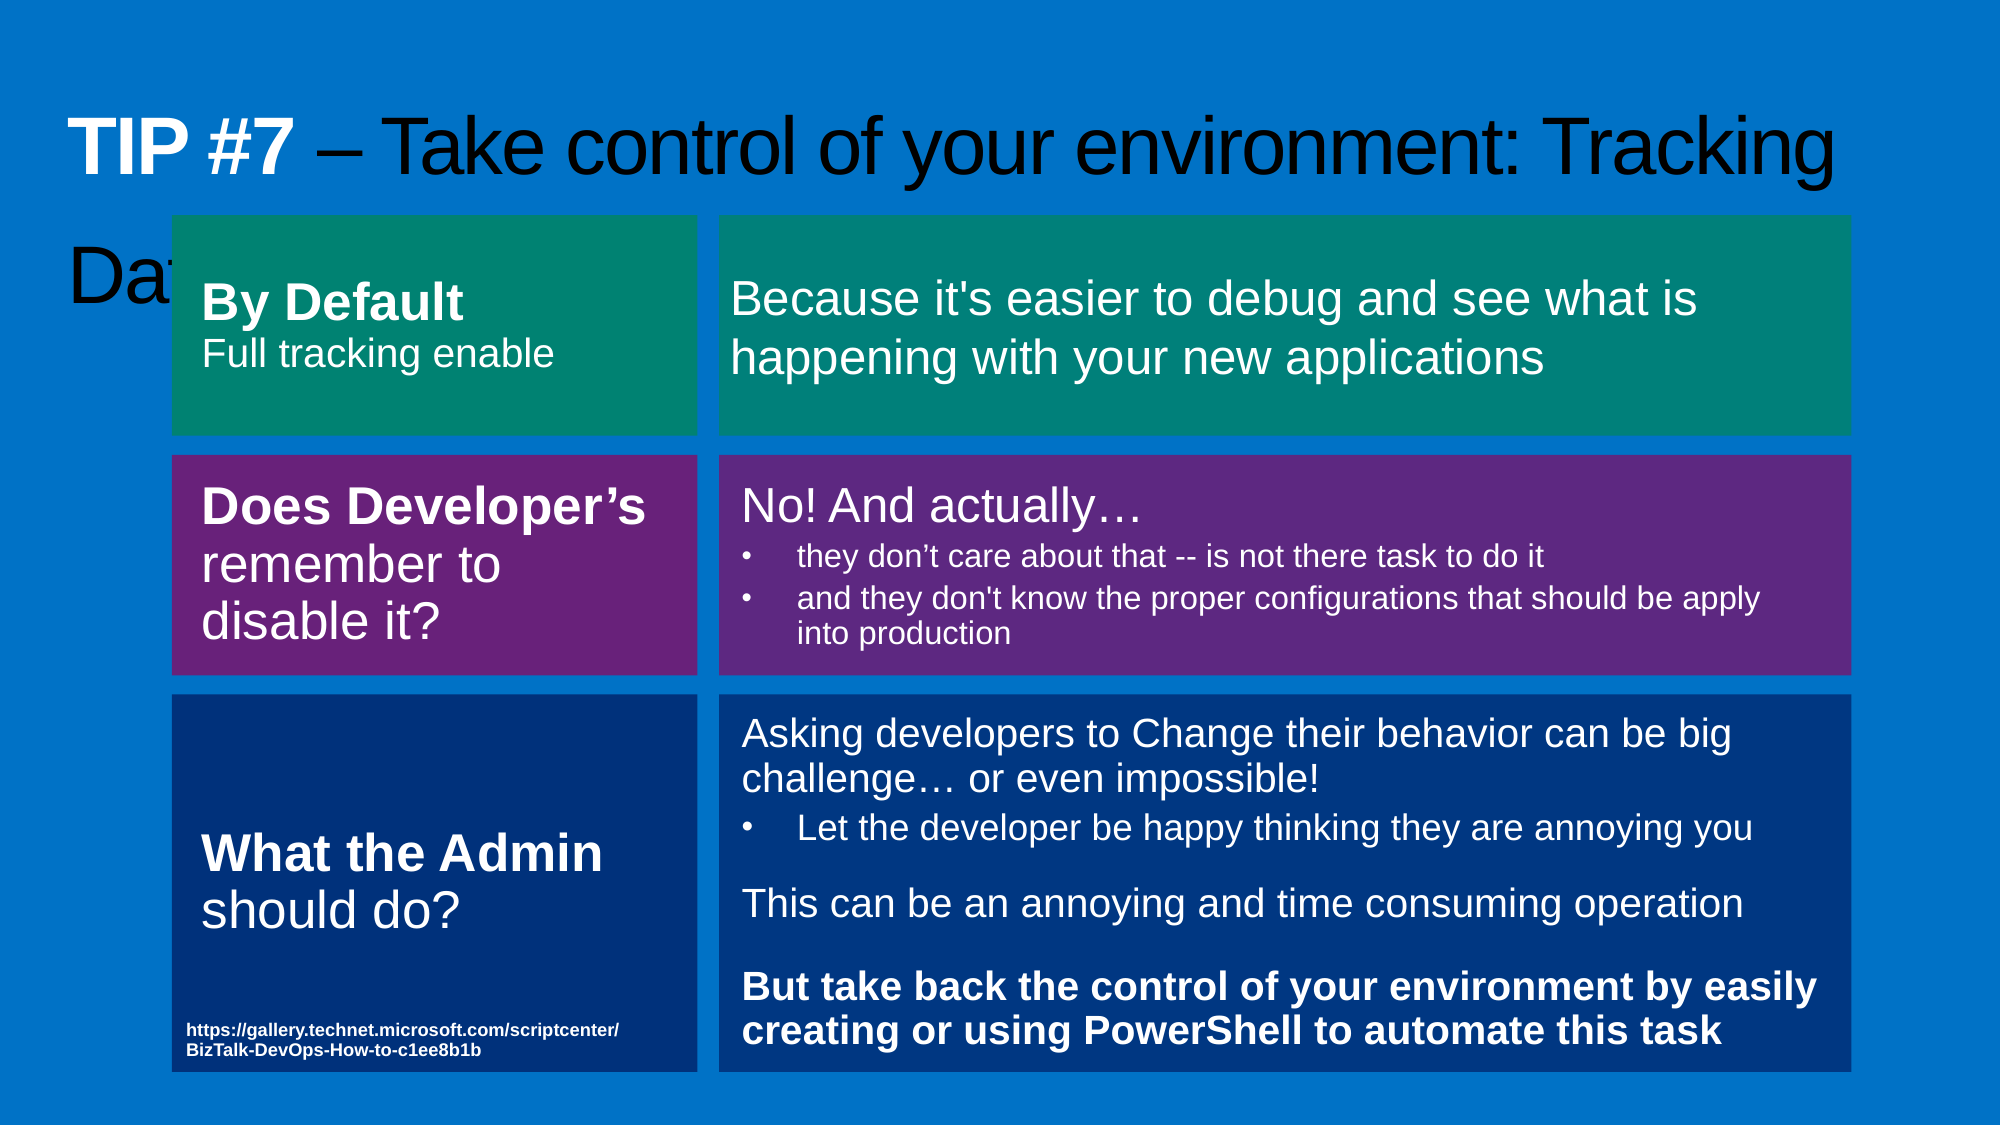

# TIP #7 – Take control of your environment: Tracking Data
By Default
Full tracking enable
Because it's easier to debug and see what is happening with your new applications
Does Developer’s
remember to disable it?

No! And actually…
they don’t care about that -- is not there task to do it
and they don't know the proper configurations that should be apply into production
What the Admin
should do?

Asking developers to Change their behavior can be big challenge… or even impossible!
Let the developer be happy thinking they are annoying you
This can be an annoying and time consuming operation
But take back the control of your environment by easily creating or using PowerShell to automate this task
https://gallery.technet.microsoft.com/scriptcenter/BizTalk-DevOps-How-to-c1ee8b1b